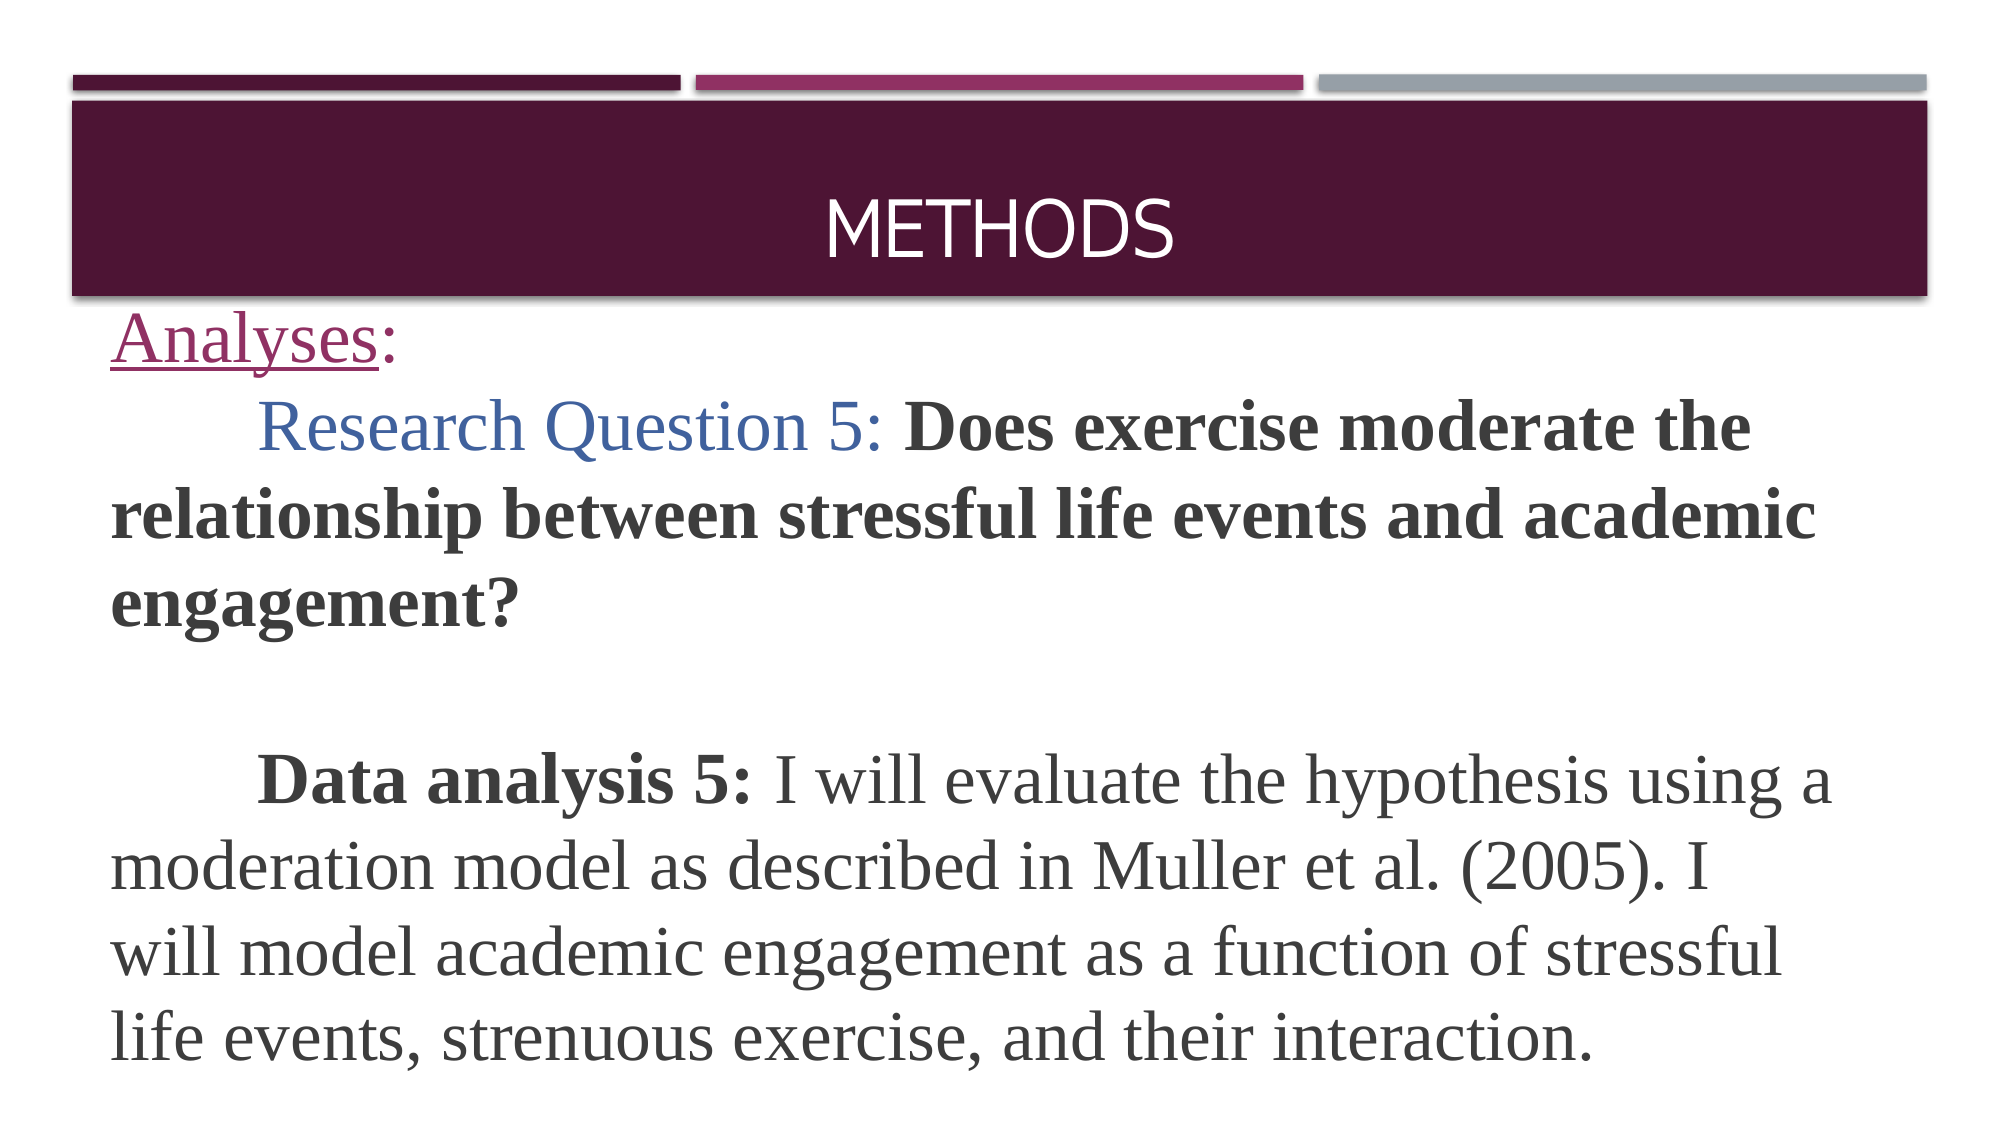

# Methods
Analyses:
	Research Question 5: Does exercise moderate the 	relationship between stressful life events and academic 	engagement?

	Data analysis 5: I will evaluate the hypothesis using a 	moderation model as described in Muller et al. (2005). I 	will model academic engagement as a function of stressful 	life events, strenuous exercise, and their interaction.